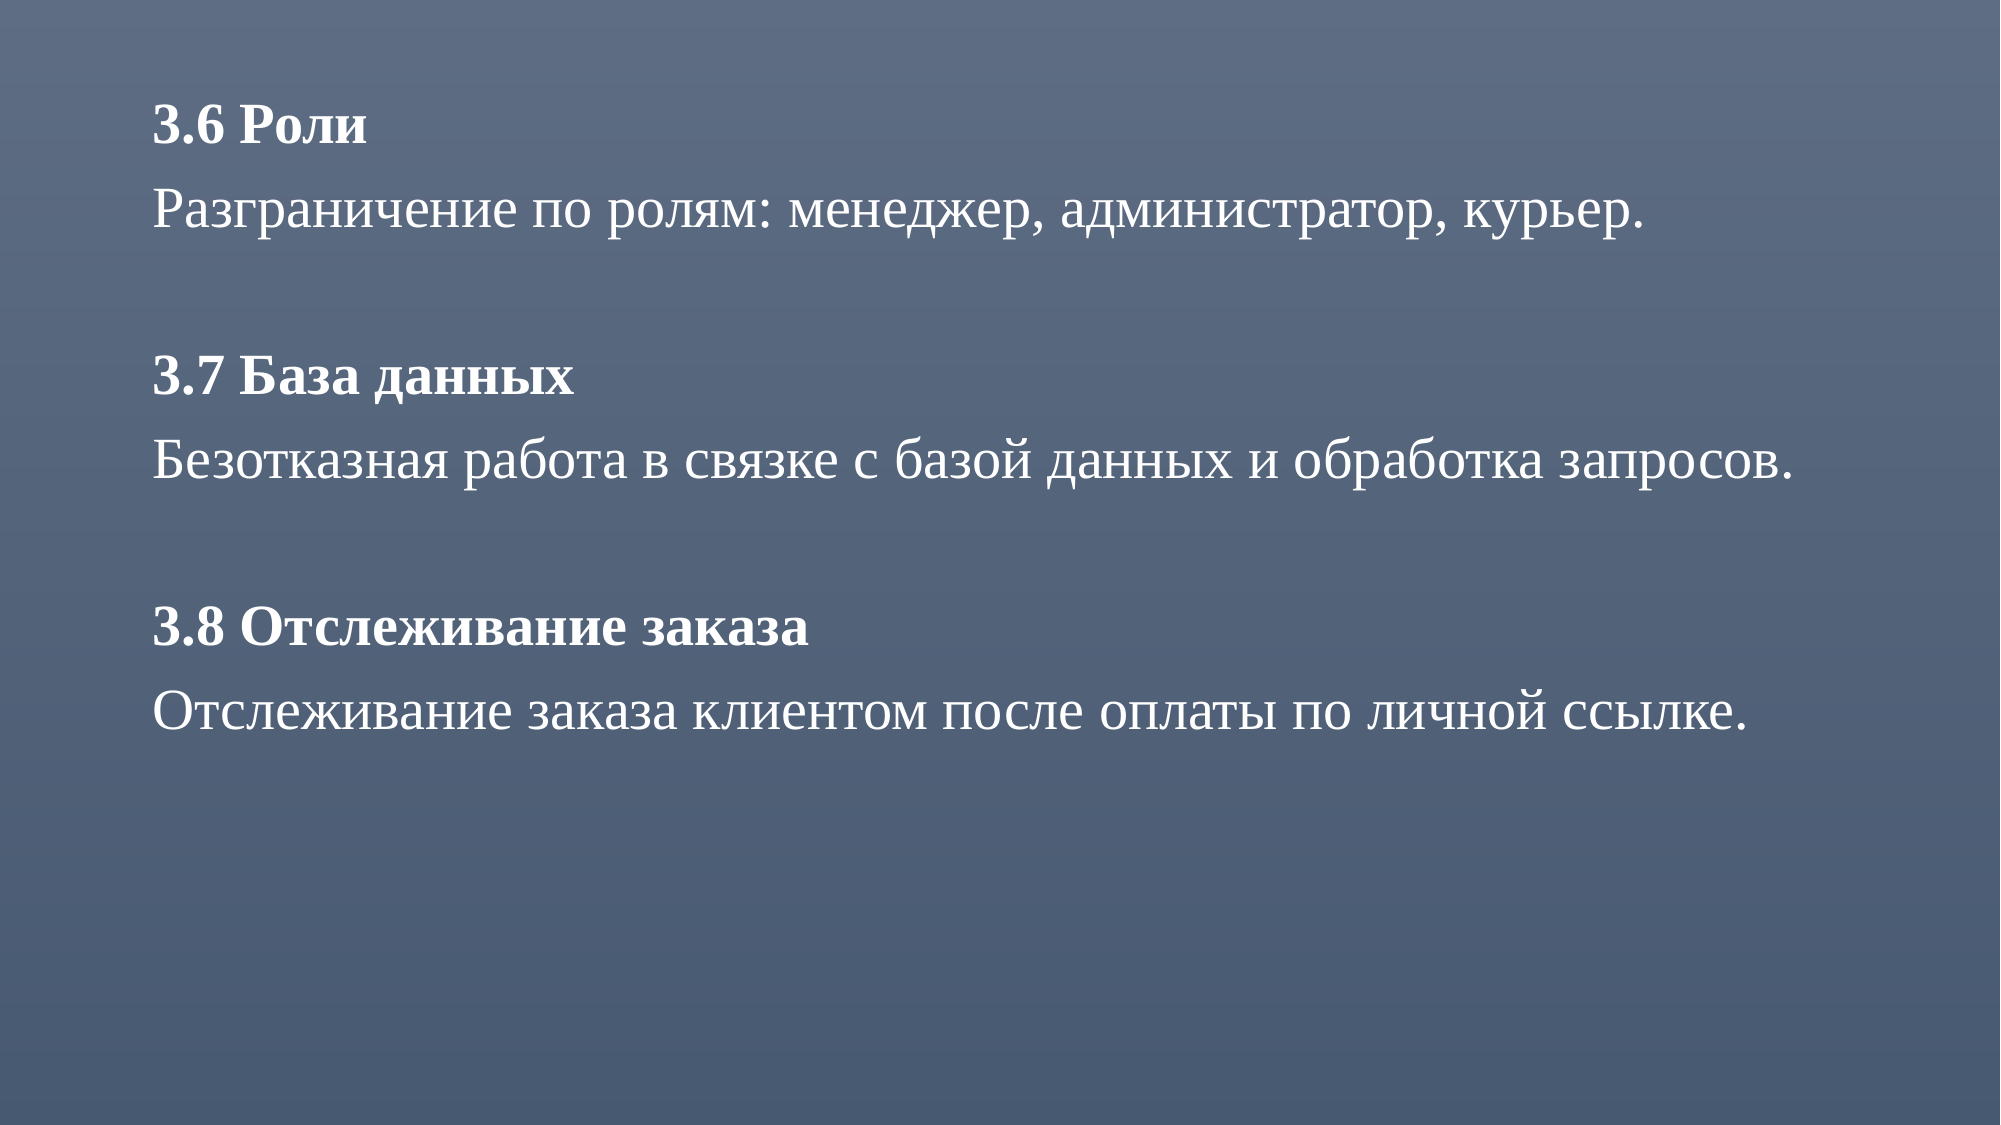

3.6 Роли
Разграничение по ролям: менеджер, администратор, курьер.

3.7 База данных
Безотказная работа в связке с базой данных и обработка запросов.

3.8 Отслеживание заказа
Отслеживание заказа клиентом после оплаты по личной ссылке.